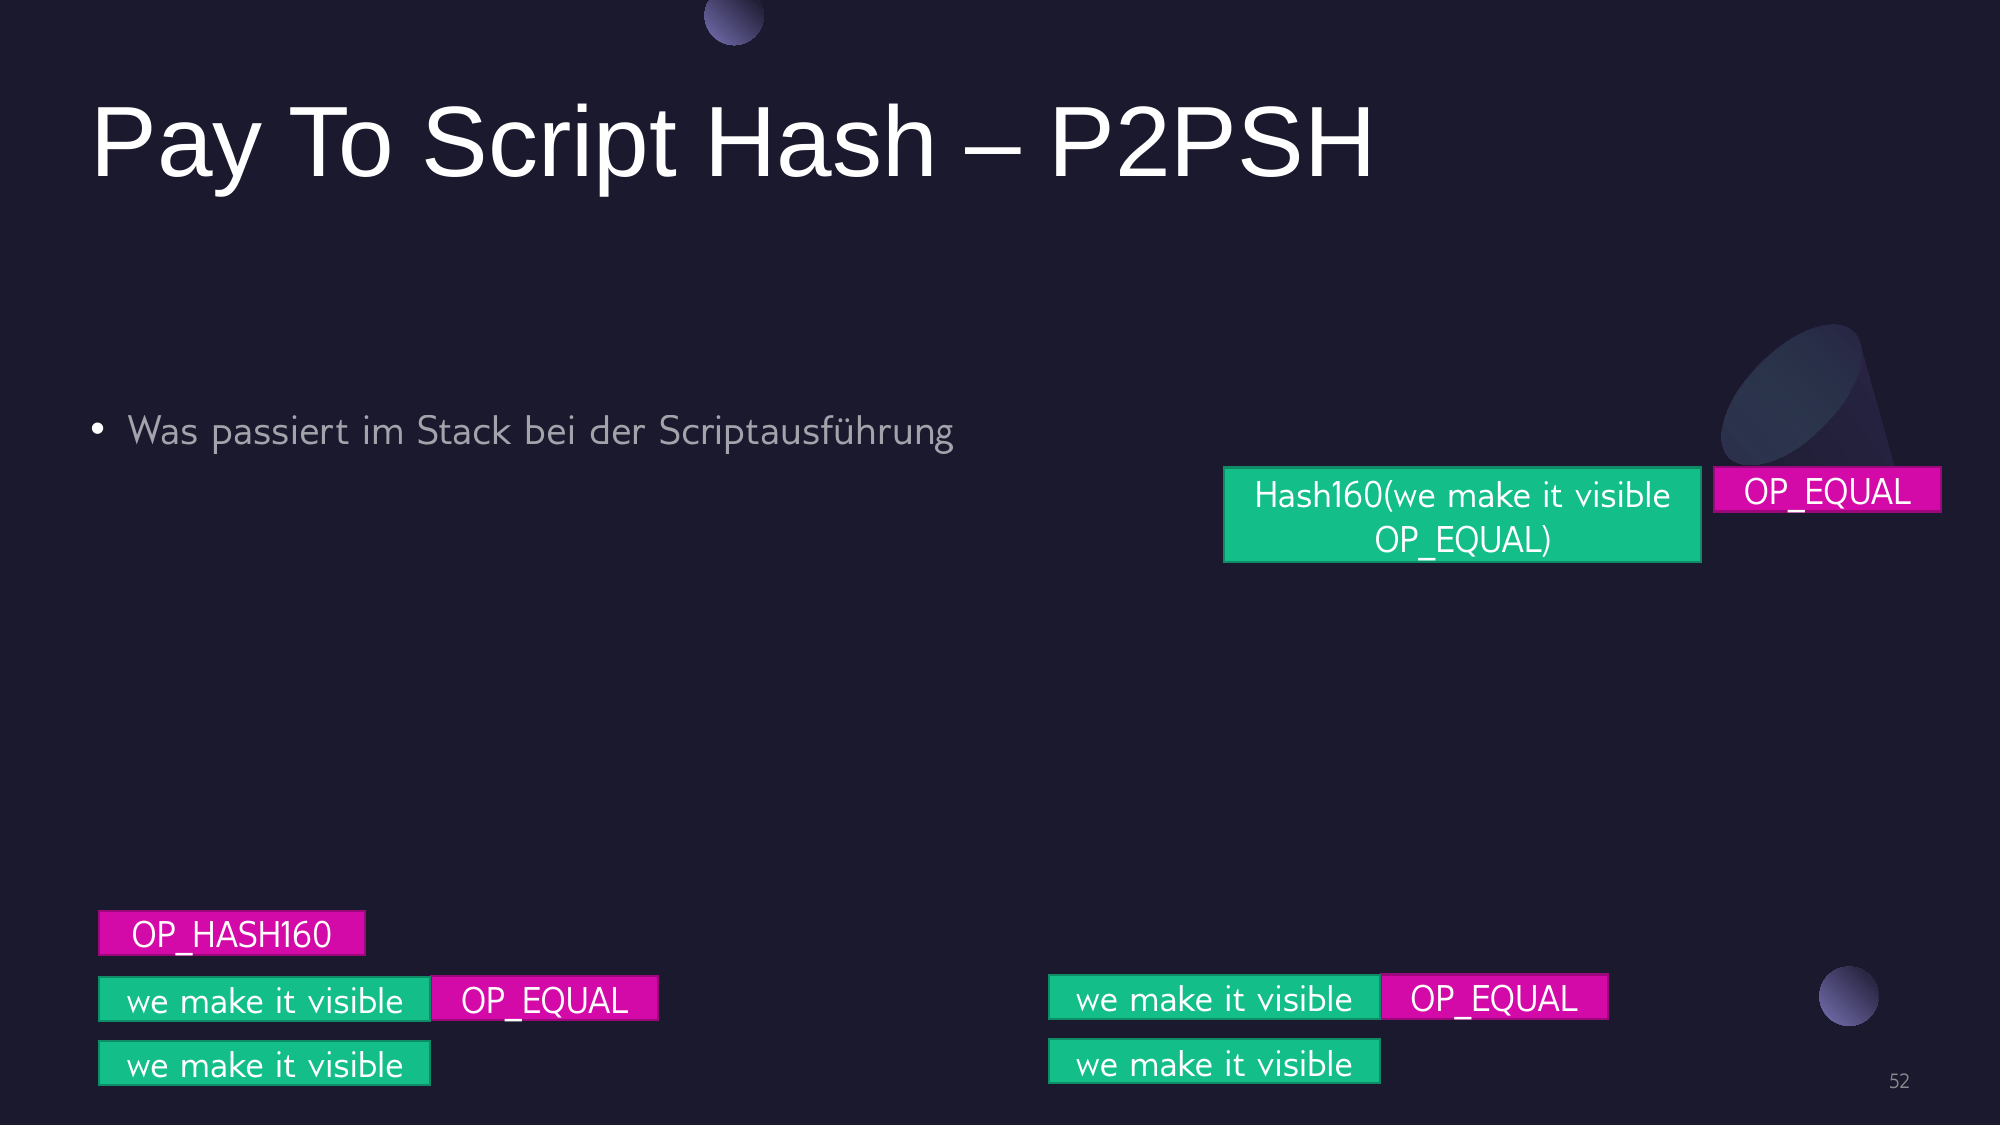

# Pay To Script Hash – P2PSH

Was passiert im Stack bei der Scriptausführung

OP_EQUAL
Hash160(we make it visible OP_EQUAL)
OP_HASH160
OP_EQUAL
we make it visible
OP_EQUAL
we make it visible
we make it visible
we make it visible
52